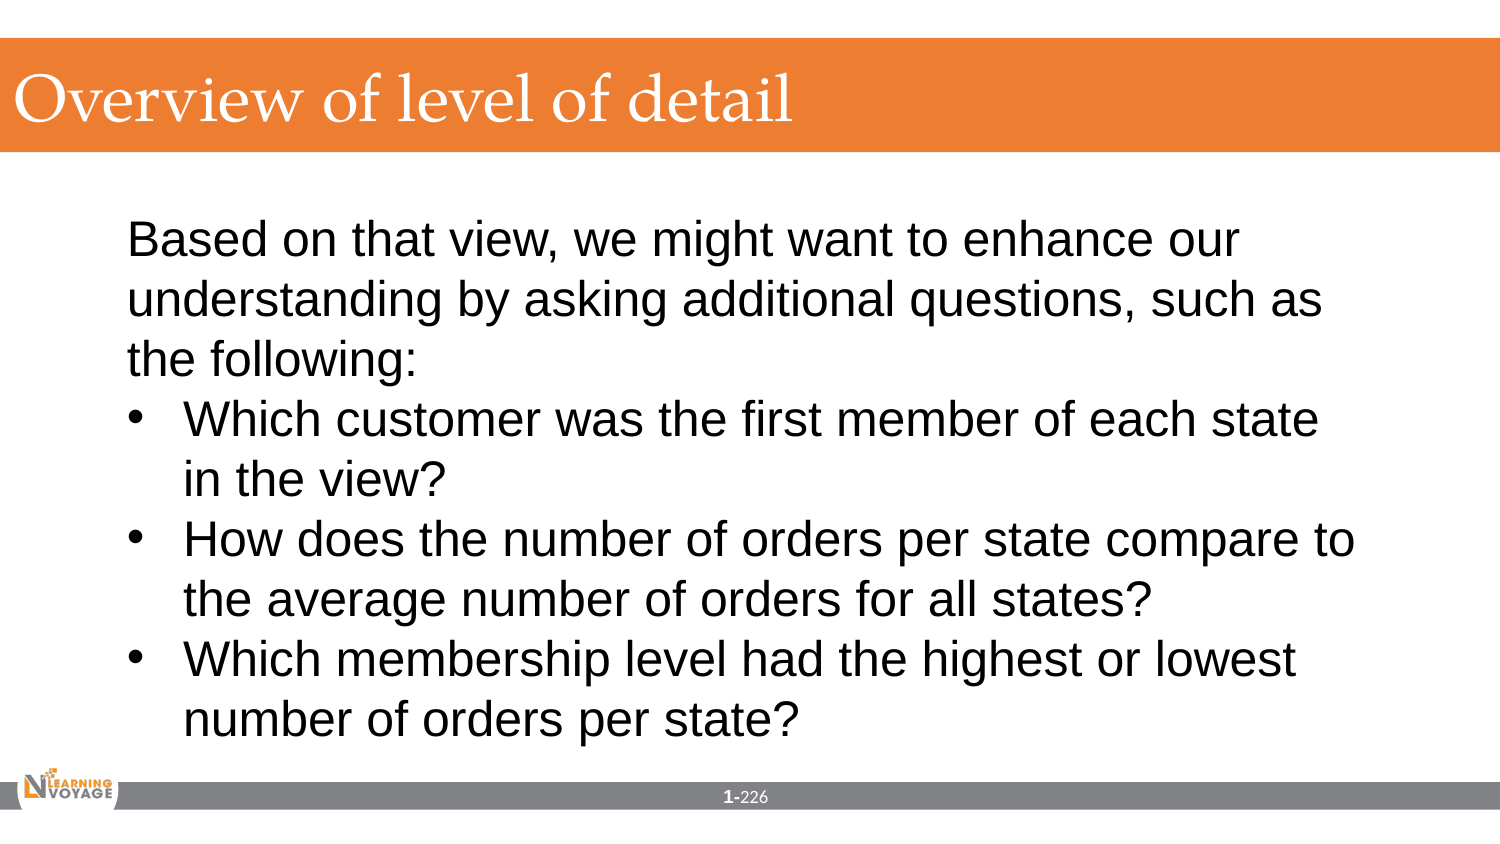

Overview of level of detail
Based on that view, we might want to enhance our understanding by asking additional questions, such as the following:
Which customer was the first member of each state in the view?
How does the number of orders per state compare to the average number of orders for all states?
Which membership level had the highest or lowest number of orders per state?
1-226